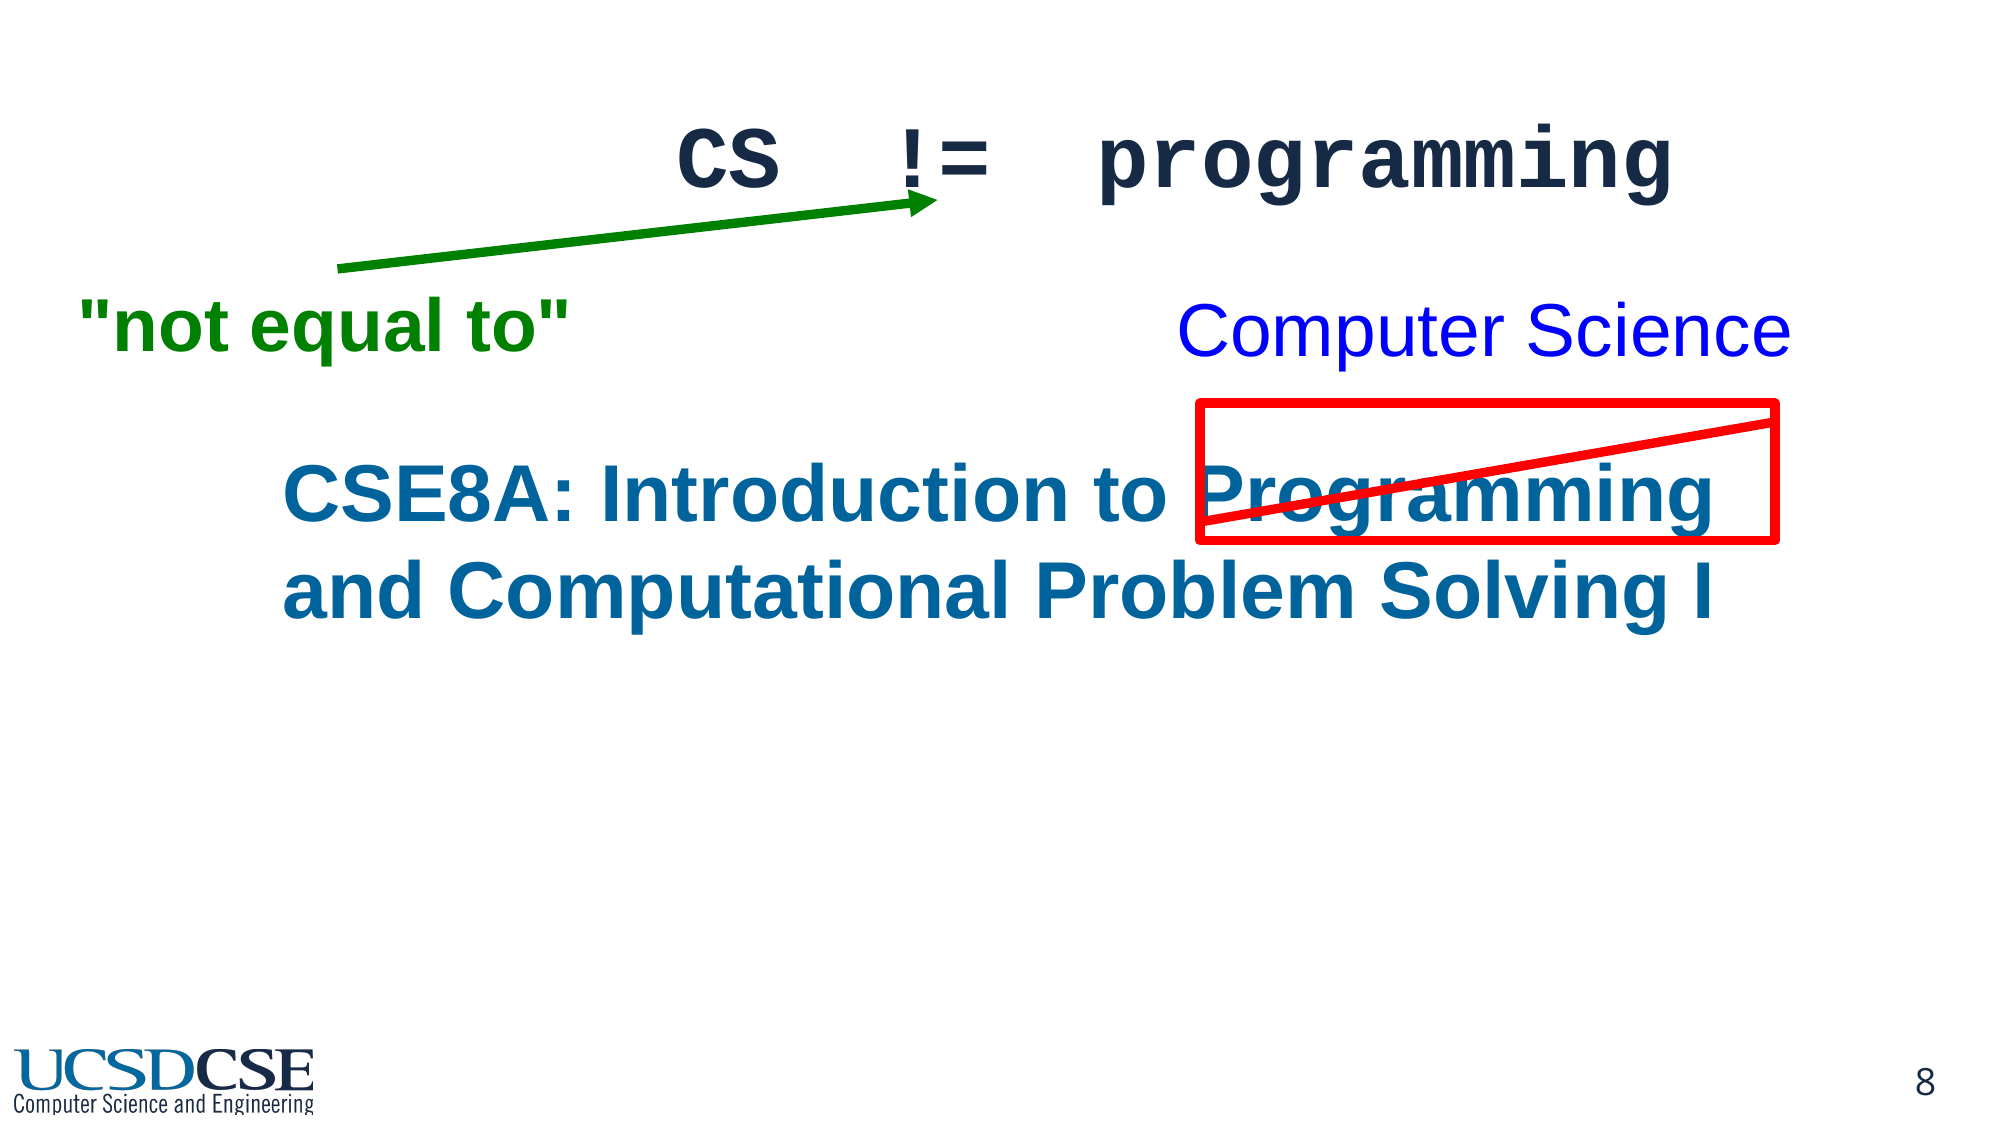

CS  !=  programming
"not equal to"
Computer Science
# CSE8A: Introduction to Programming and Computational Problem Solving I